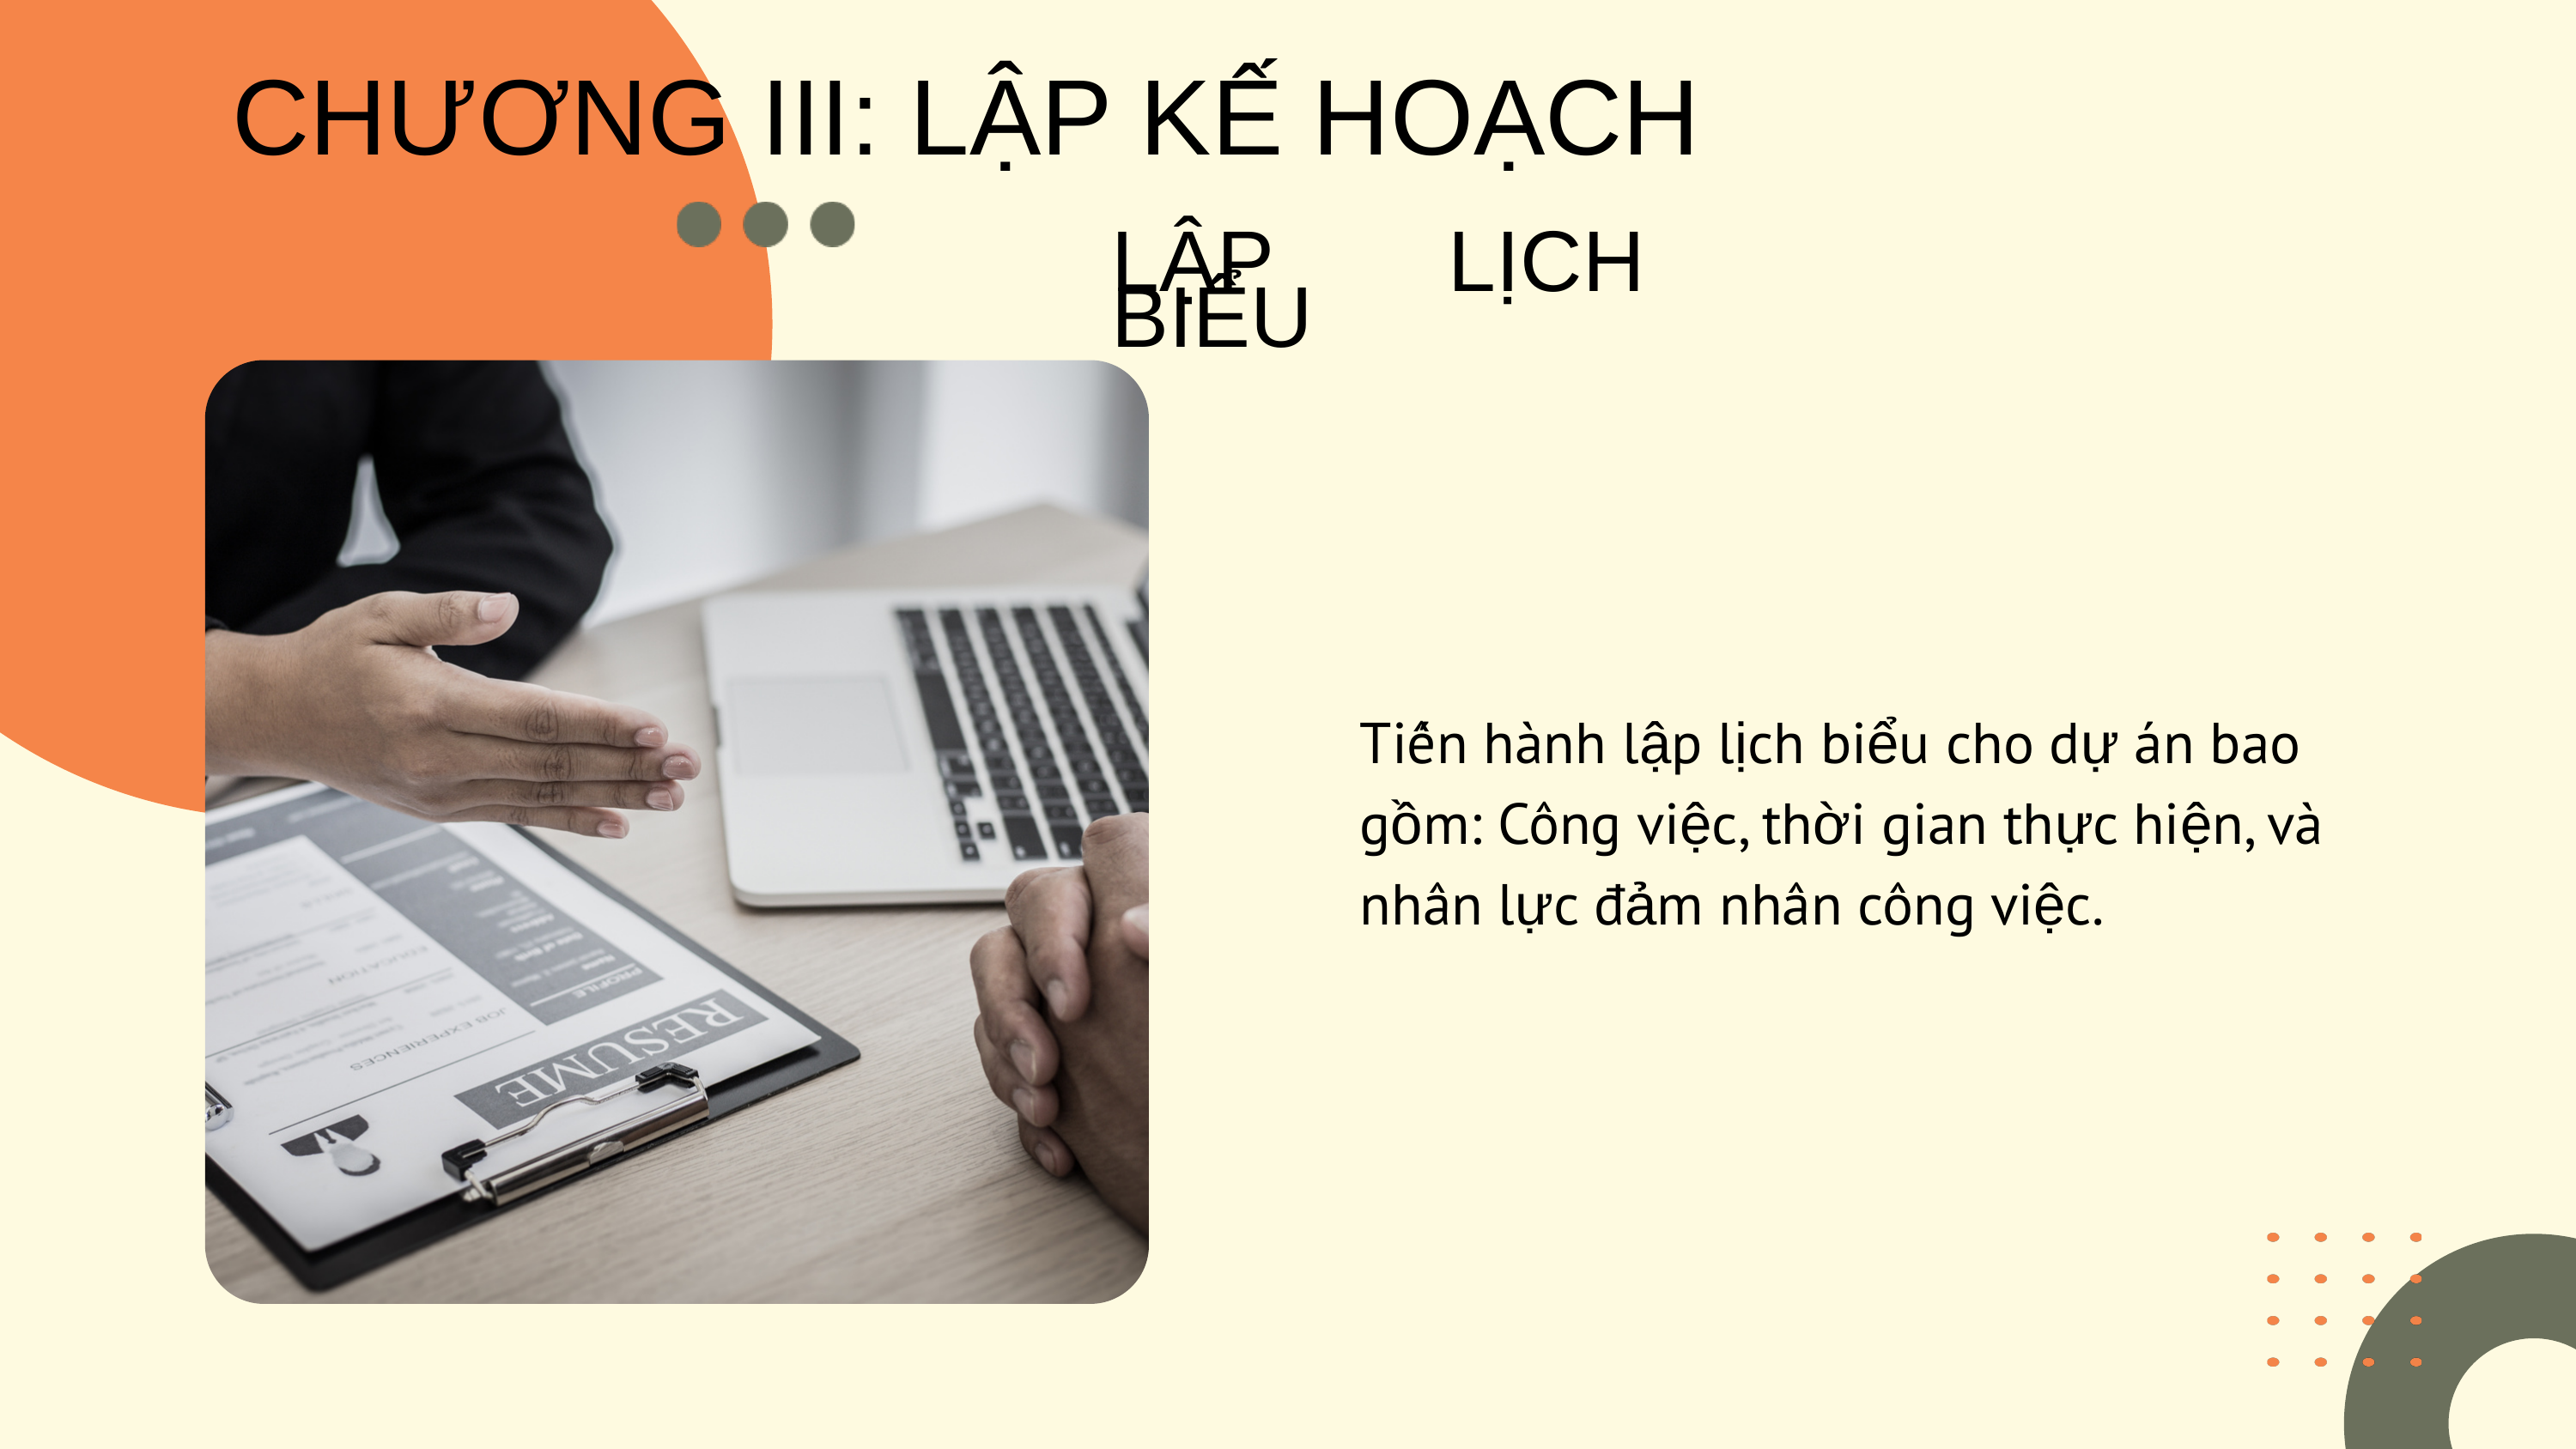

CHƯƠNG III: LẬP KẾ HOẠCH

LẬP LỊCH BIỂU

Tiến hành lập lịch biểu cho dự án bao gồm: Công việc, thời gian thực hiện, và nhân lực đảm nhân công việc.